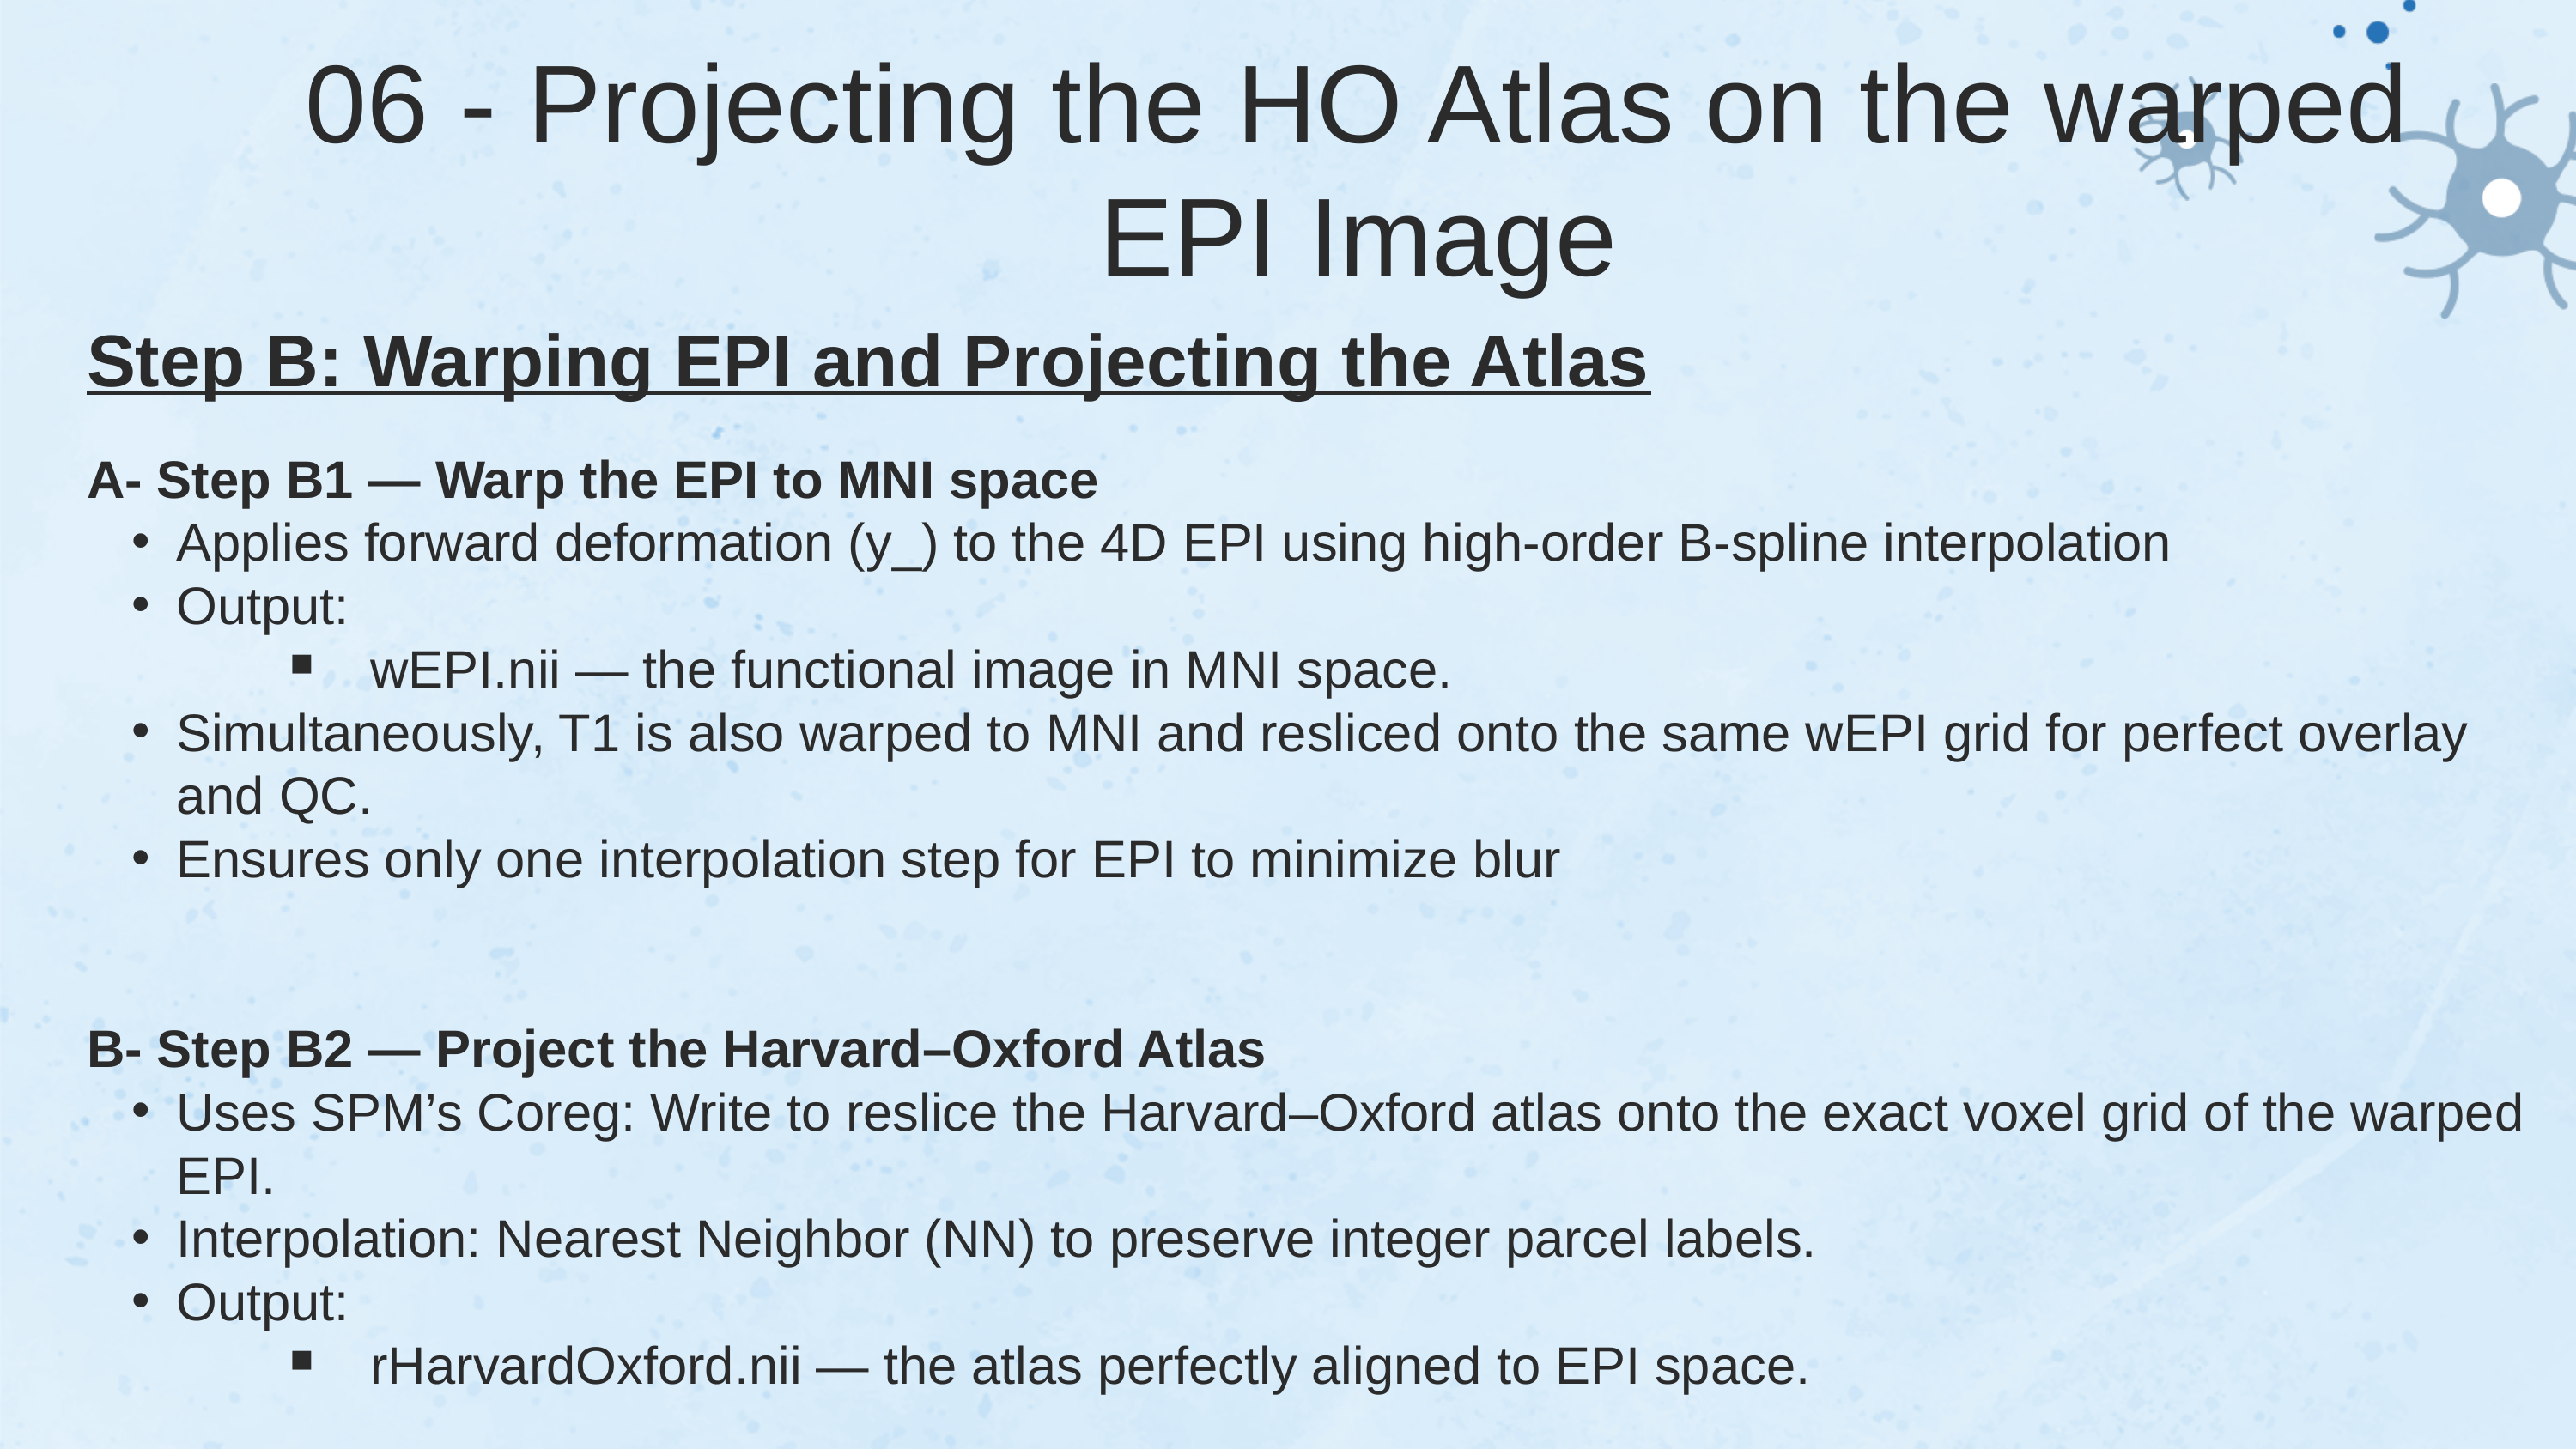

06 - Projecting the HO Atlas on the warped EPI Image

Step B: Warping EPI and Projecting the Atlas
A- Step B1 — Warp the EPI to MNI space
Applies forward deformation (y_) to the 4D EPI using high-order B-spline interpolation
Output:
 wEPI.nii — the functional image in MNI space.
Simultaneously, T1 is also warped to MNI and resliced onto the same wEPI grid for perfect overlay and QC.
Ensures only one interpolation step for EPI to minimize blur

B- Step B2 — Project the Harvard–Oxford Atlas
Uses SPM’s Coreg: Write to reslice the Harvard–Oxford atlas onto the exact voxel grid of the warped EPI.
Interpolation: Nearest Neighbor (NN) to preserve integer parcel labels.
Output:
 rHarvardOxford.nii — the atlas perfectly aligned to EPI space.

Now every EPI voxel corresponds to a specific anatomical parcel label.